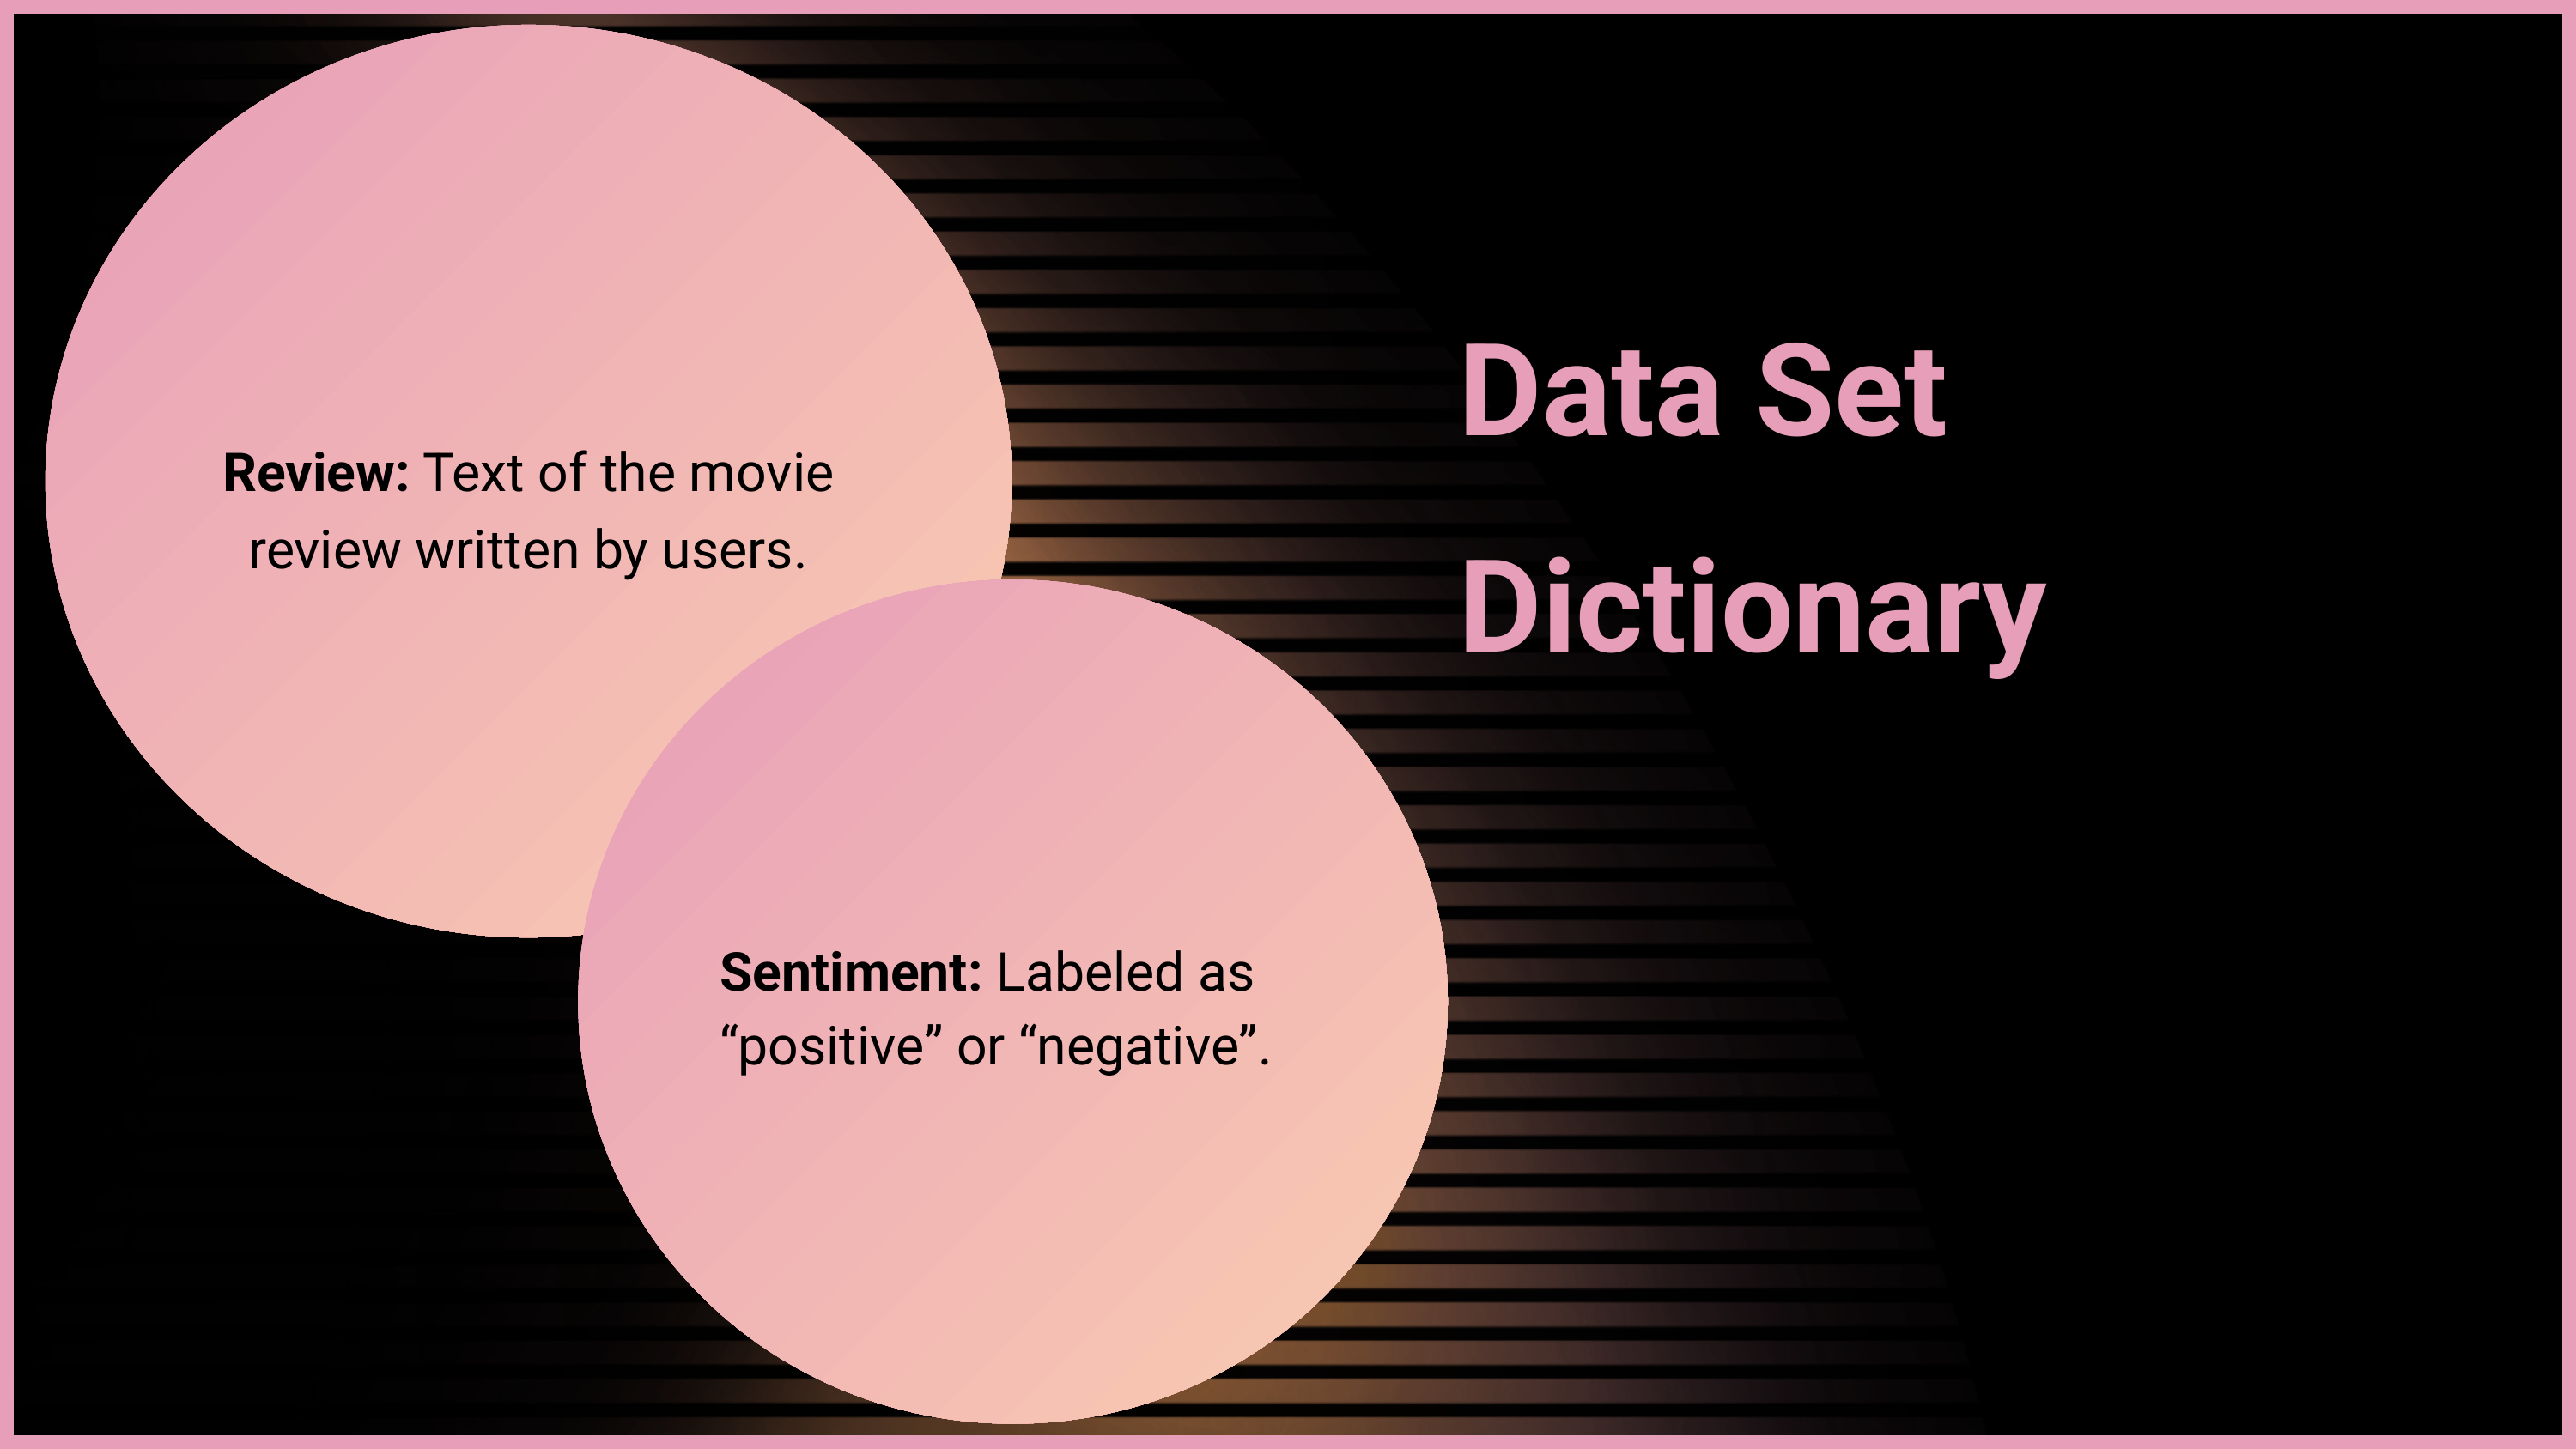

Review: Text of the movie review written by users.
Data Set Dictionary
Sentiment: Labeled as “positive” or “negative”.